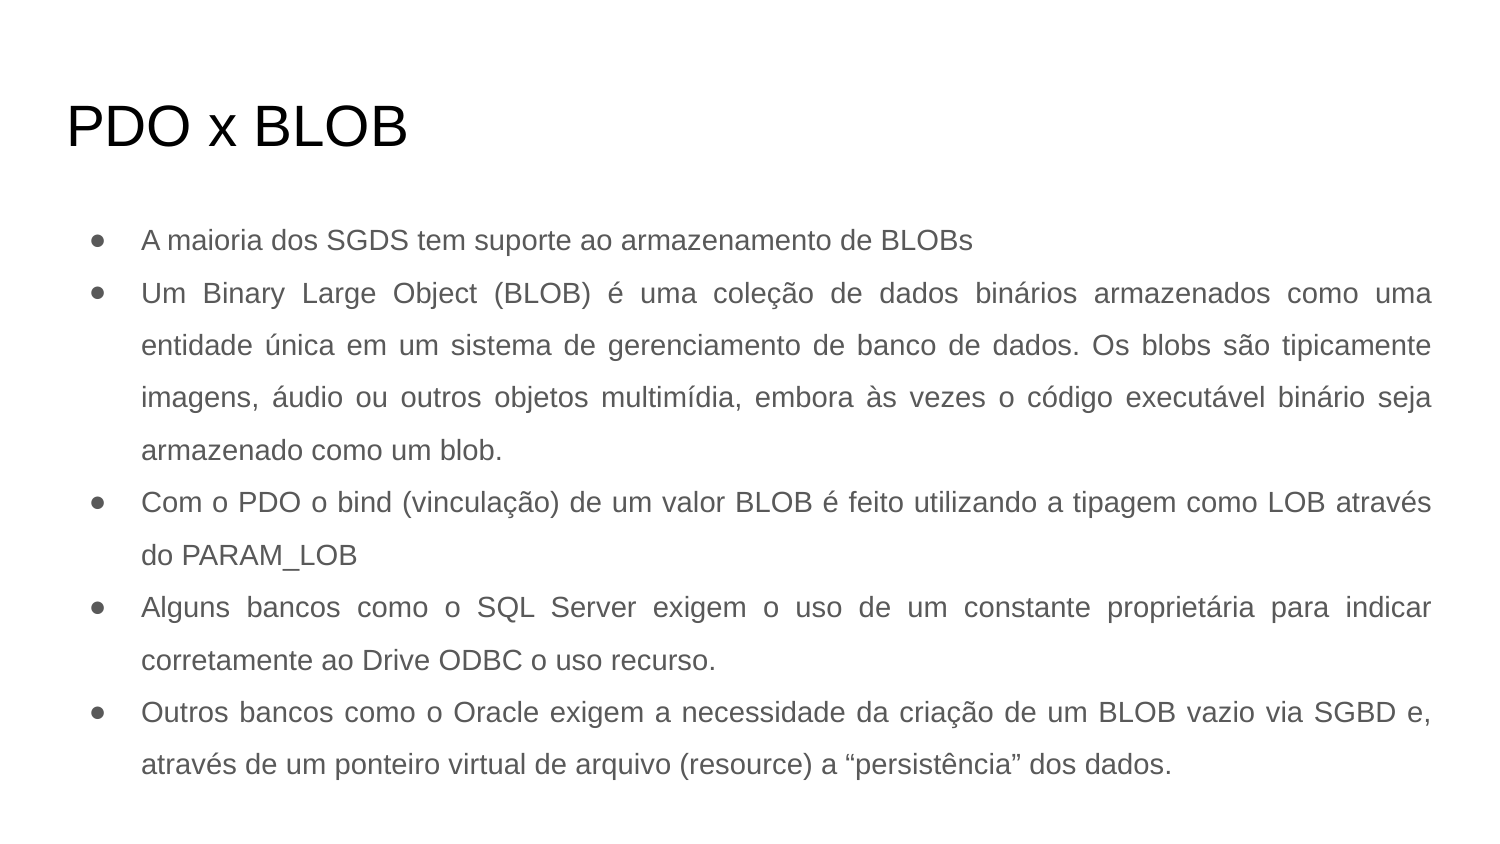

# PDO x BLOB
A maioria dos SGDS tem suporte ao armazenamento de BLOBs
Um Binary Large Object (BLOB) é uma coleção de dados binários armazenados como uma entidade única em um sistema de gerenciamento de banco de dados. Os blobs são tipicamente imagens, áudio ou outros objetos multimídia, embora às vezes o código executável binário seja armazenado como um blob.
Com o PDO o bind (vinculação) de um valor BLOB é feito utilizando a tipagem como LOB através do PARAM_LOB
Alguns bancos como o SQL Server exigem o uso de um constante proprietária para indicar corretamente ao Drive ODBC o uso recurso.
Outros bancos como o Oracle exigem a necessidade da criação de um BLOB vazio via SGBD e, através de um ponteiro virtual de arquivo (resource) a “persistência” dos dados.